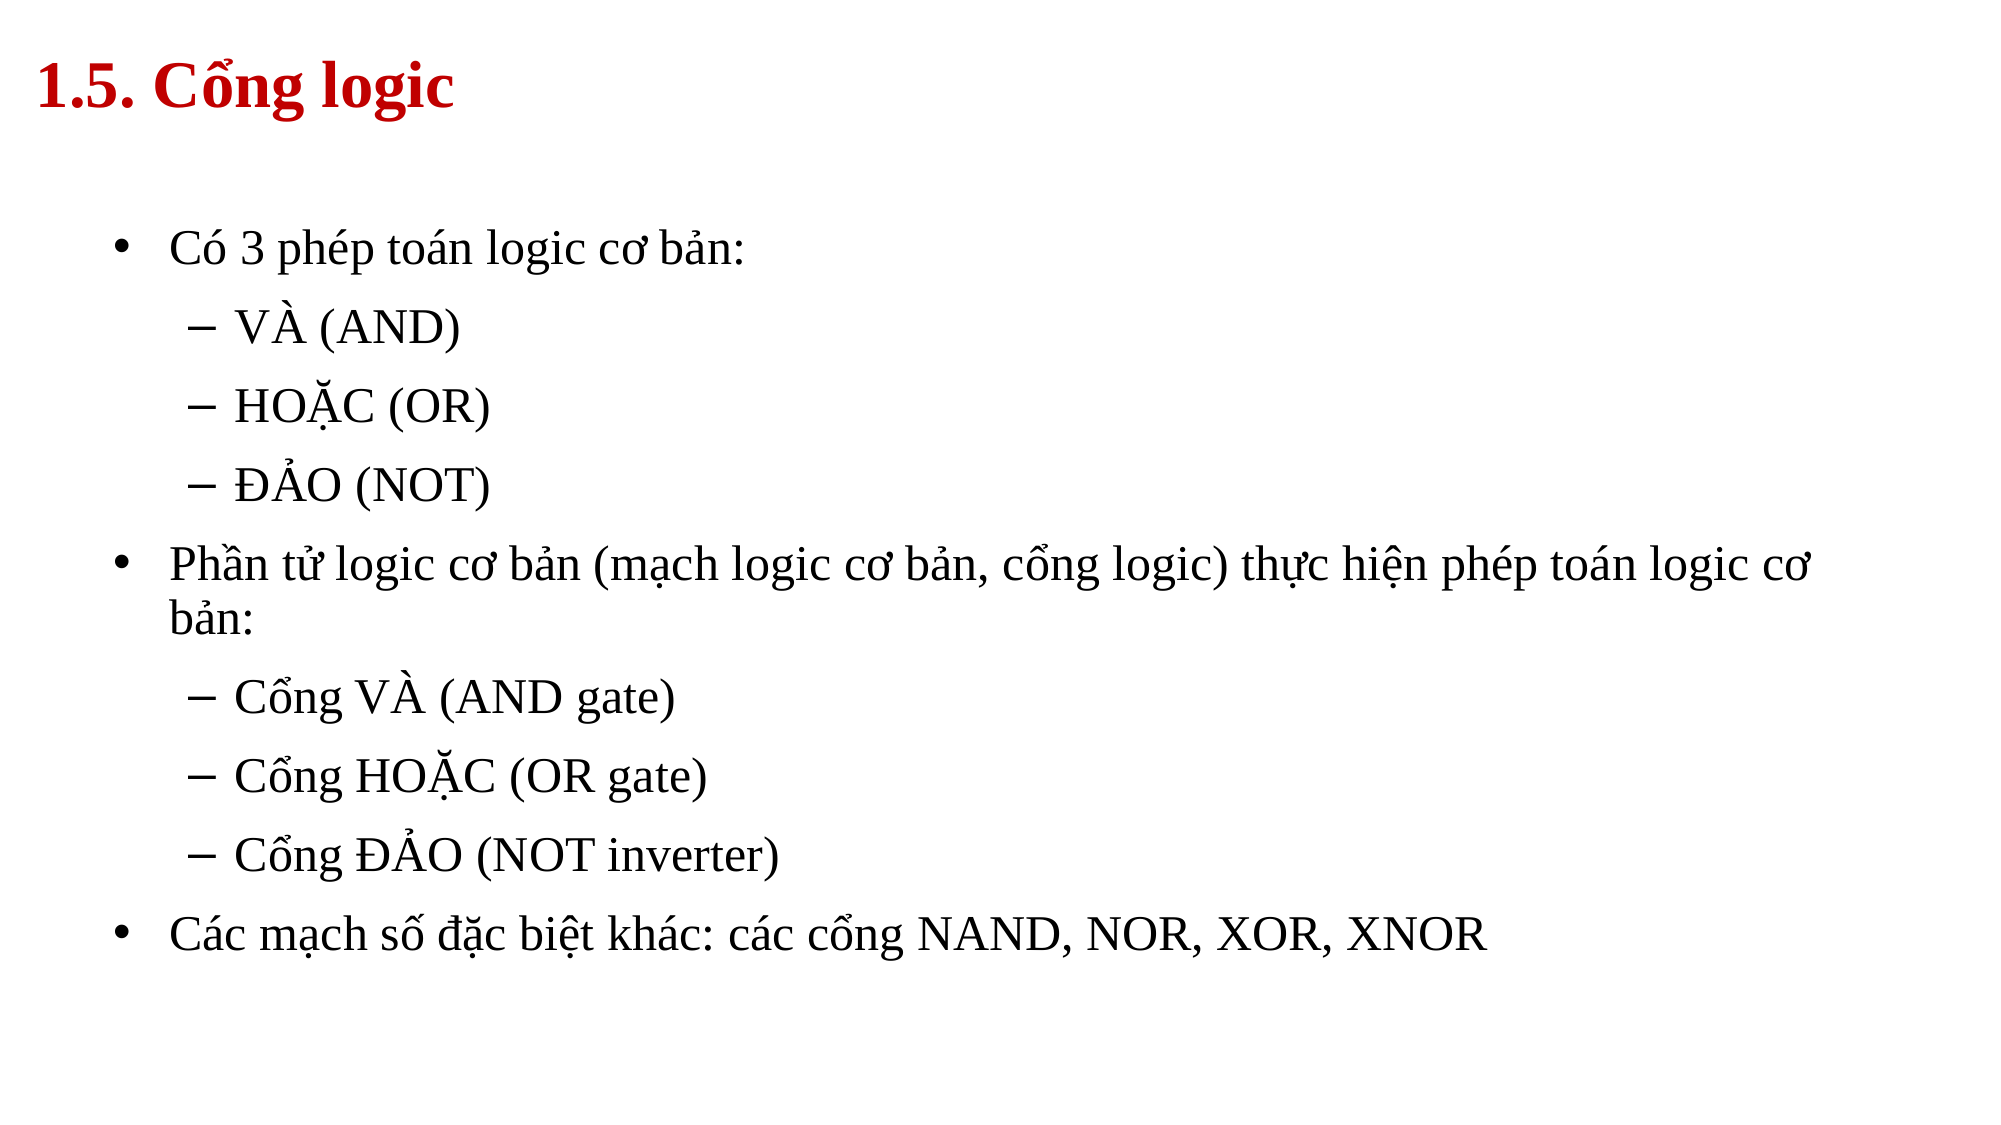

1.5. Cổng logic
Có 3 phép toán logic cơ bản:
VÀ (AND)
HOẶC (OR)
ĐẢO (NOT)
Phần tử logic cơ bản (mạch logic cơ bản, cổng logic) thực hiện phép toán logic cơ bản:
Cổng VÀ (AND gate)
Cổng HOẶC (OR gate)
Cổng ĐẢO (NOT inverter)
Các mạch số đặc biệt khác: các cổng NAND, NOR, XOR, XNOR
50